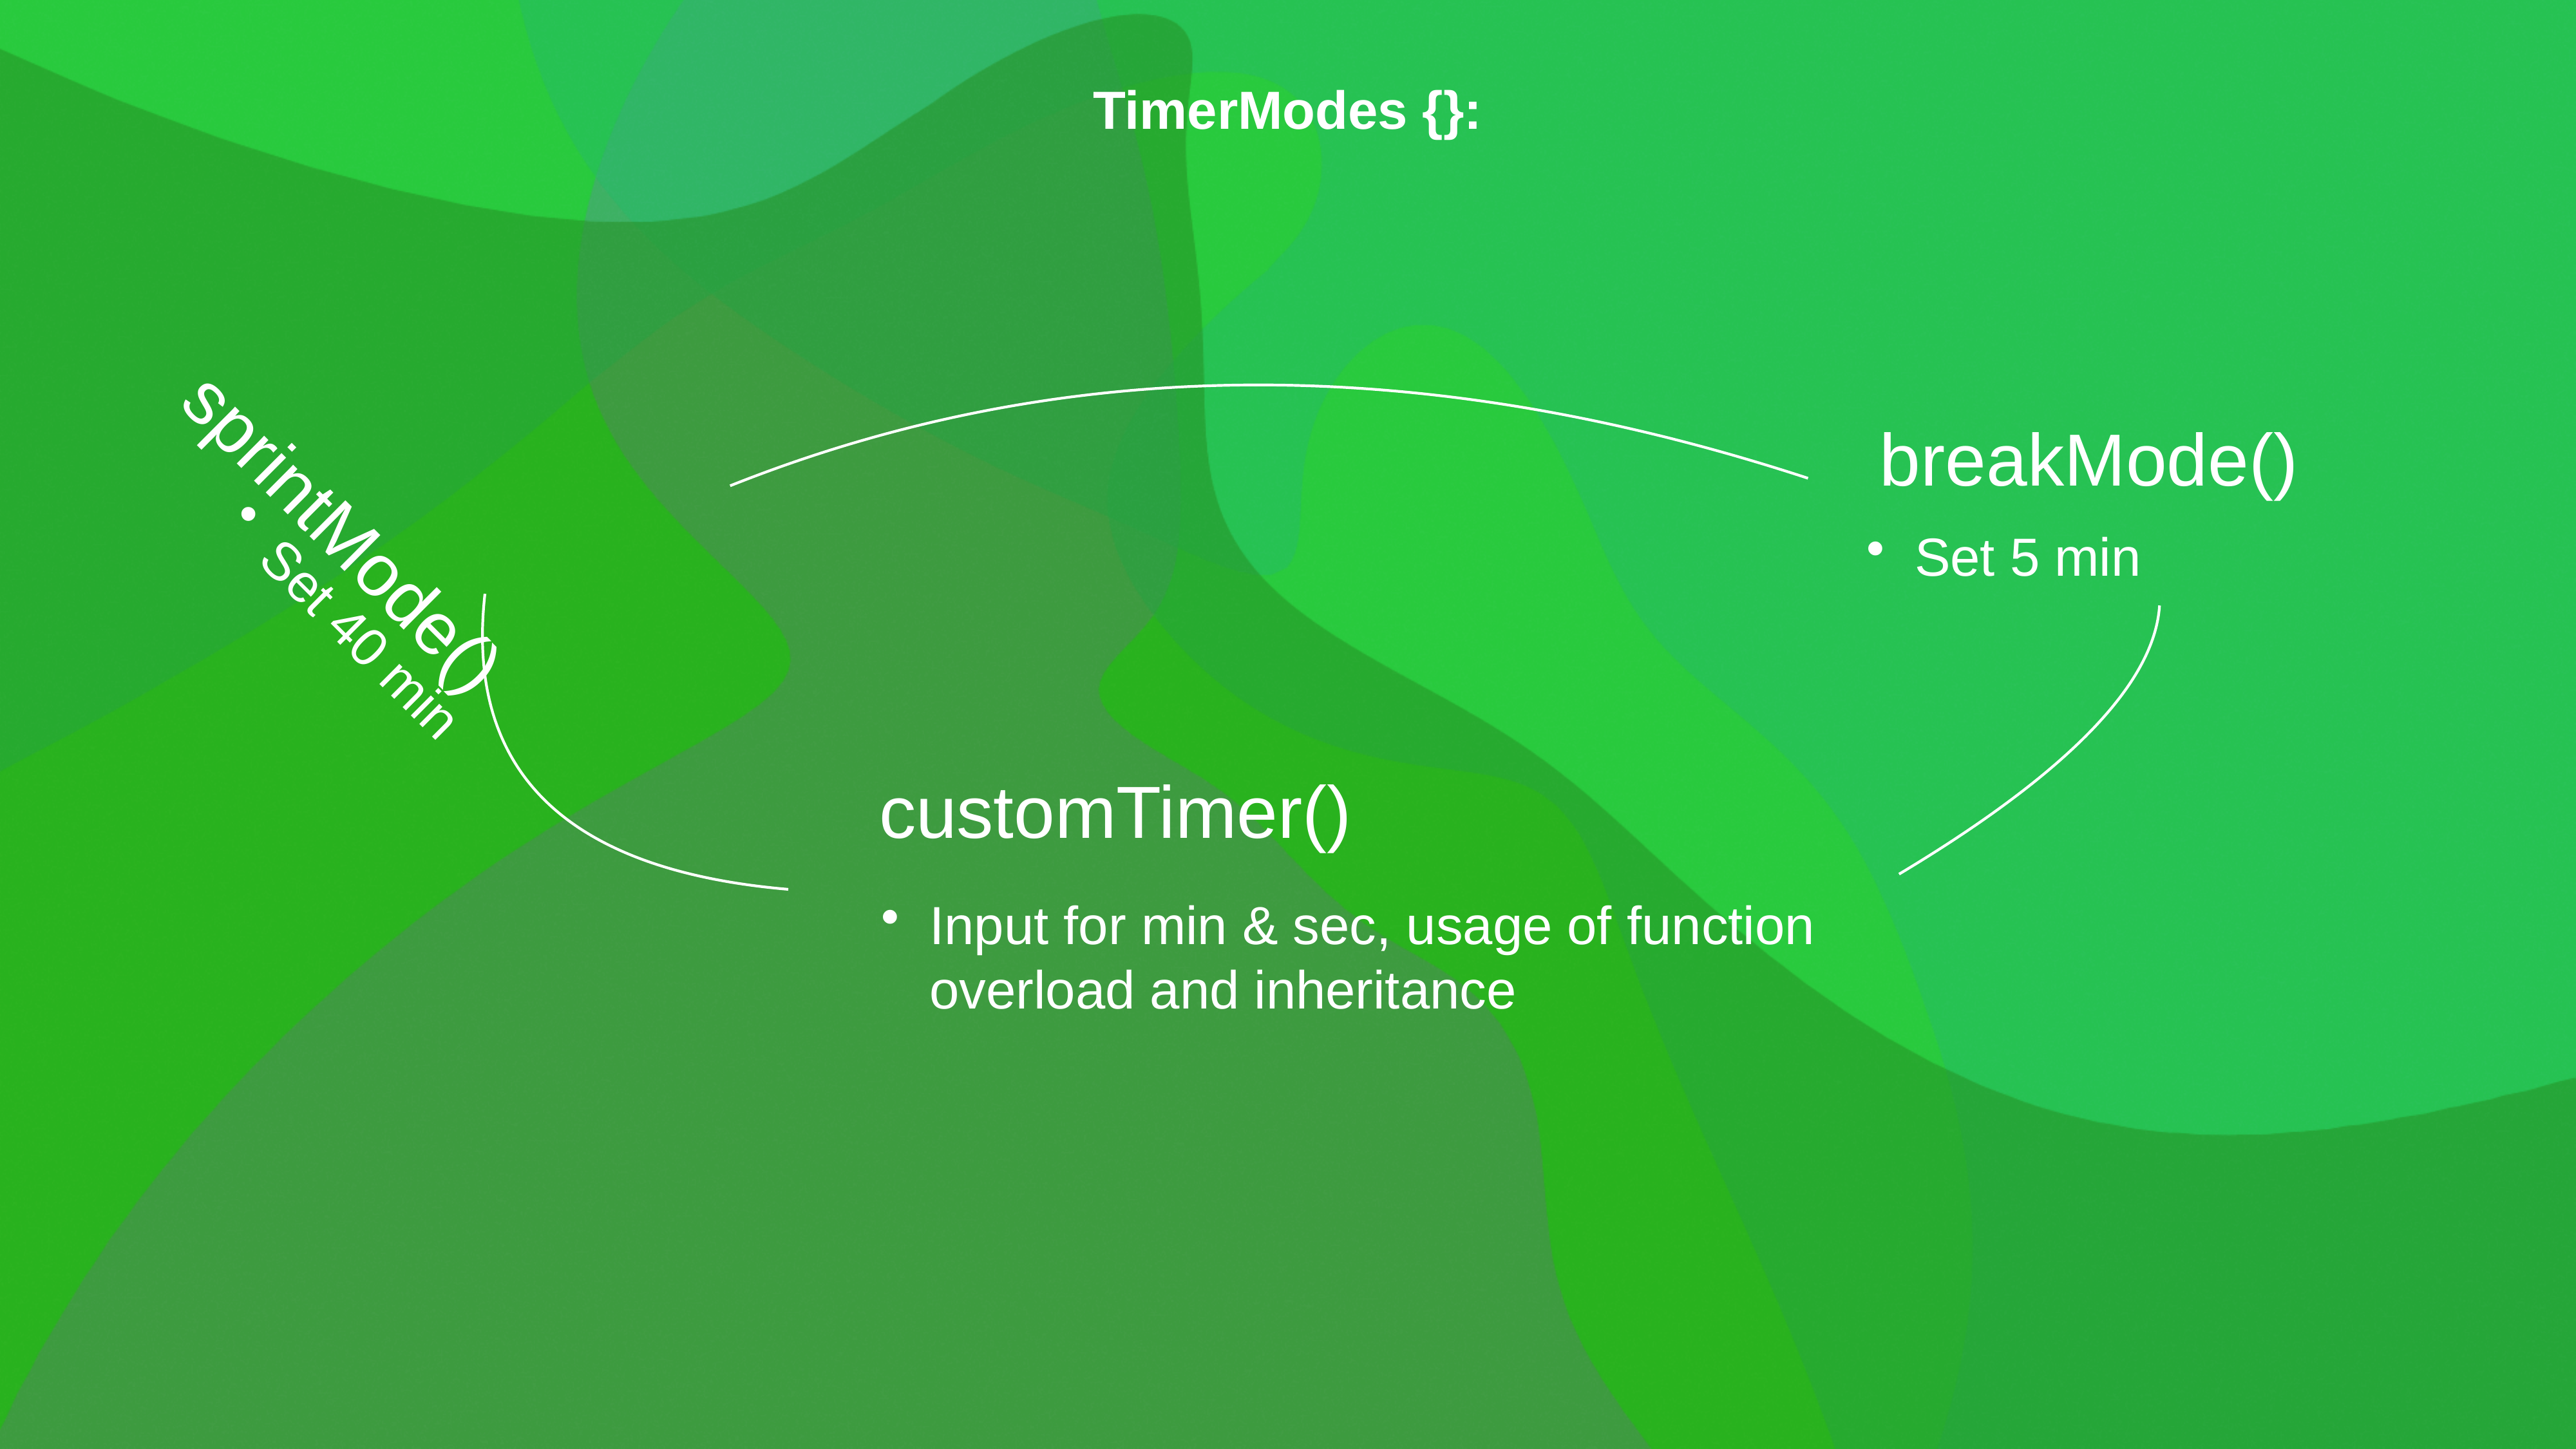

TimerModes {}:

breakMode()
Set 5 min
sprintMode()
Set 40 min

customTimer()
Input for min & sec, usage of function overload and inheritance